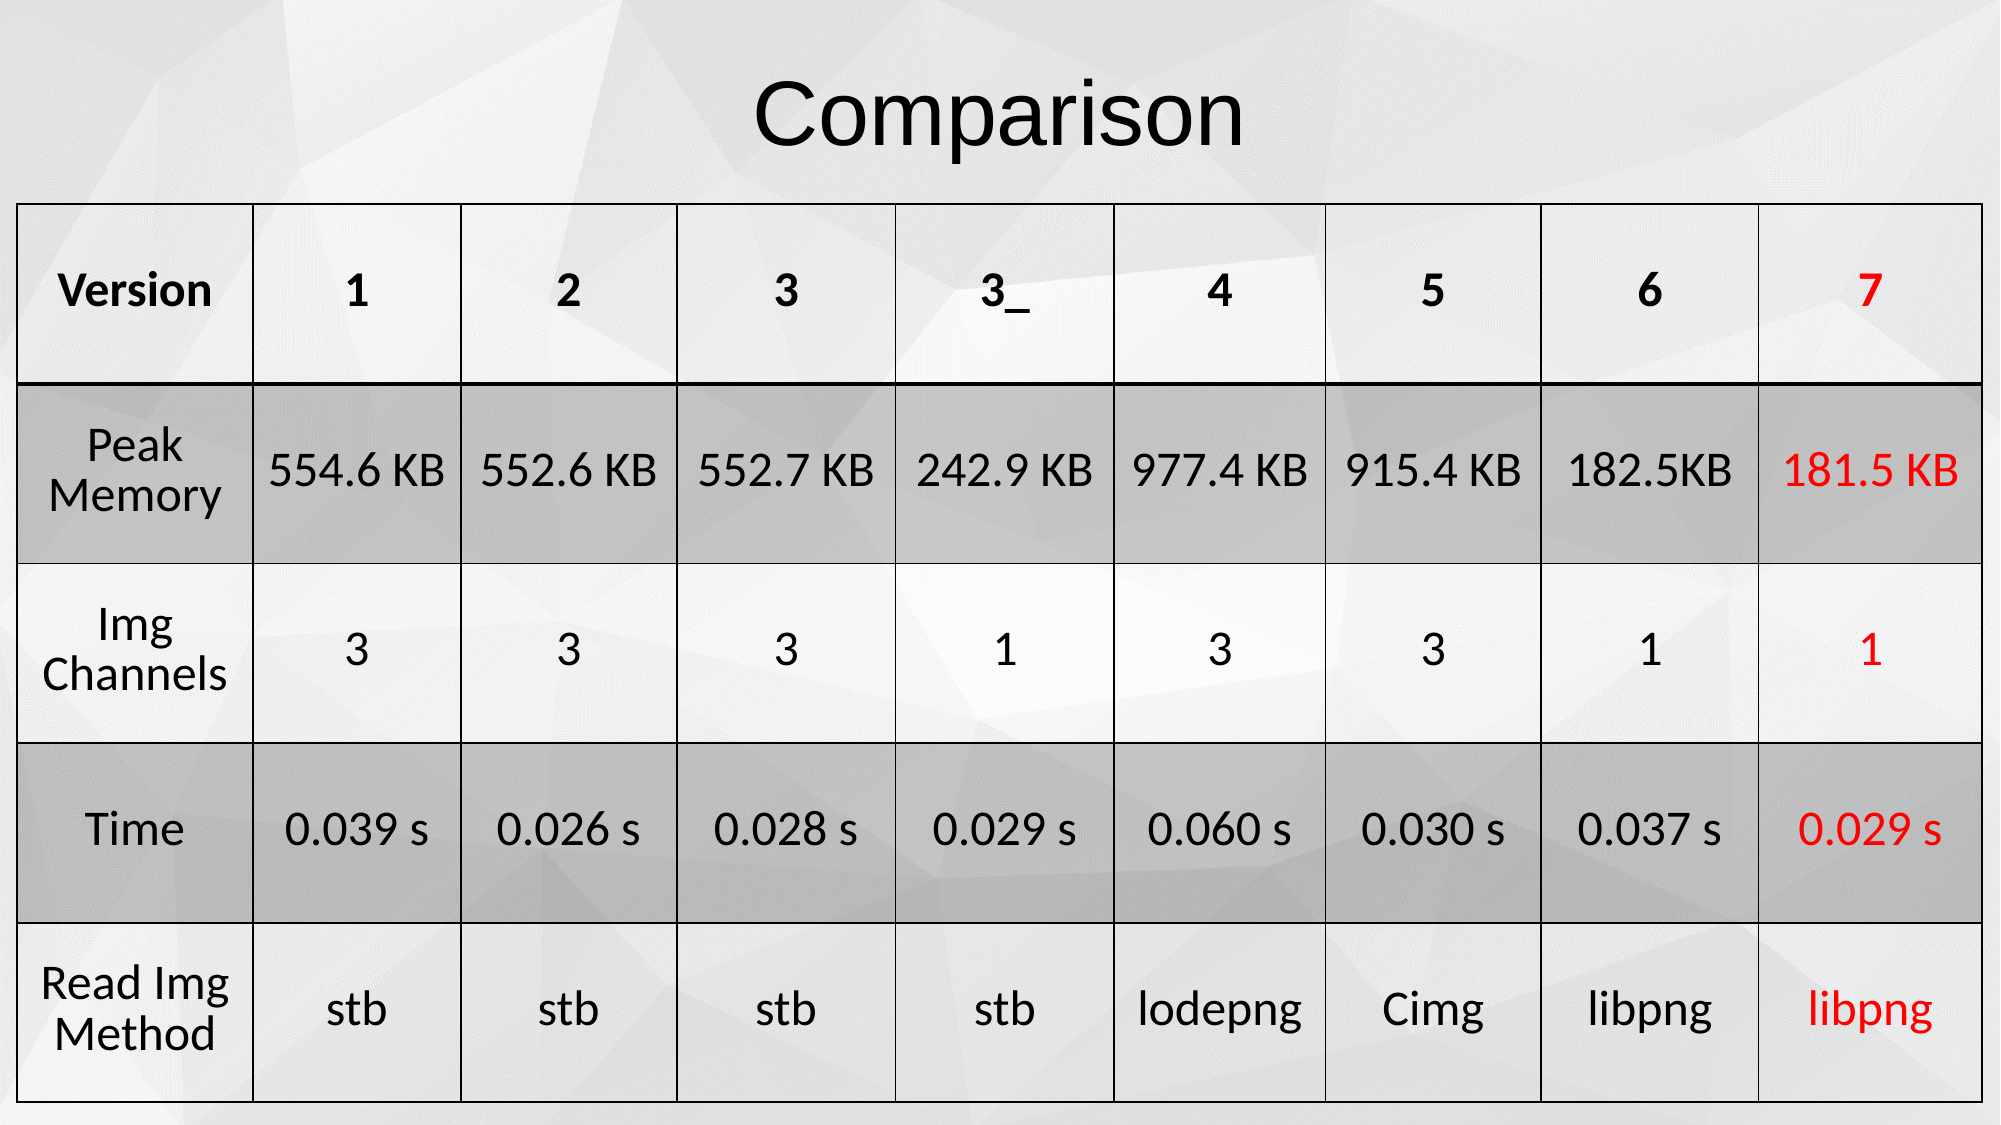

# Comparison
| Version | 1 | 2 | 3 | 3\_ | 4 | 5 | 6 | 7 |
| --- | --- | --- | --- | --- | --- | --- | --- | --- |
| Peak Memory | 554.6 KB | 552.6 KB | 552.7 KB | 242.9 KB | 977.4 KB | 915.4 KB | 182.5KB | 181.5 KB |
| Img Channels | 3 | 3 | 3 | 1 | 3 | 3 | 1 | 1 |
| Time | 0.039 s | 0.026 s | 0.028 s | 0.029 s | 0.060 s | 0.030 s | 0.037 s | 0.029 s |
| Read Img Method | stb | stb | stb | stb | lodepng | Cimg | libpng | libpng |